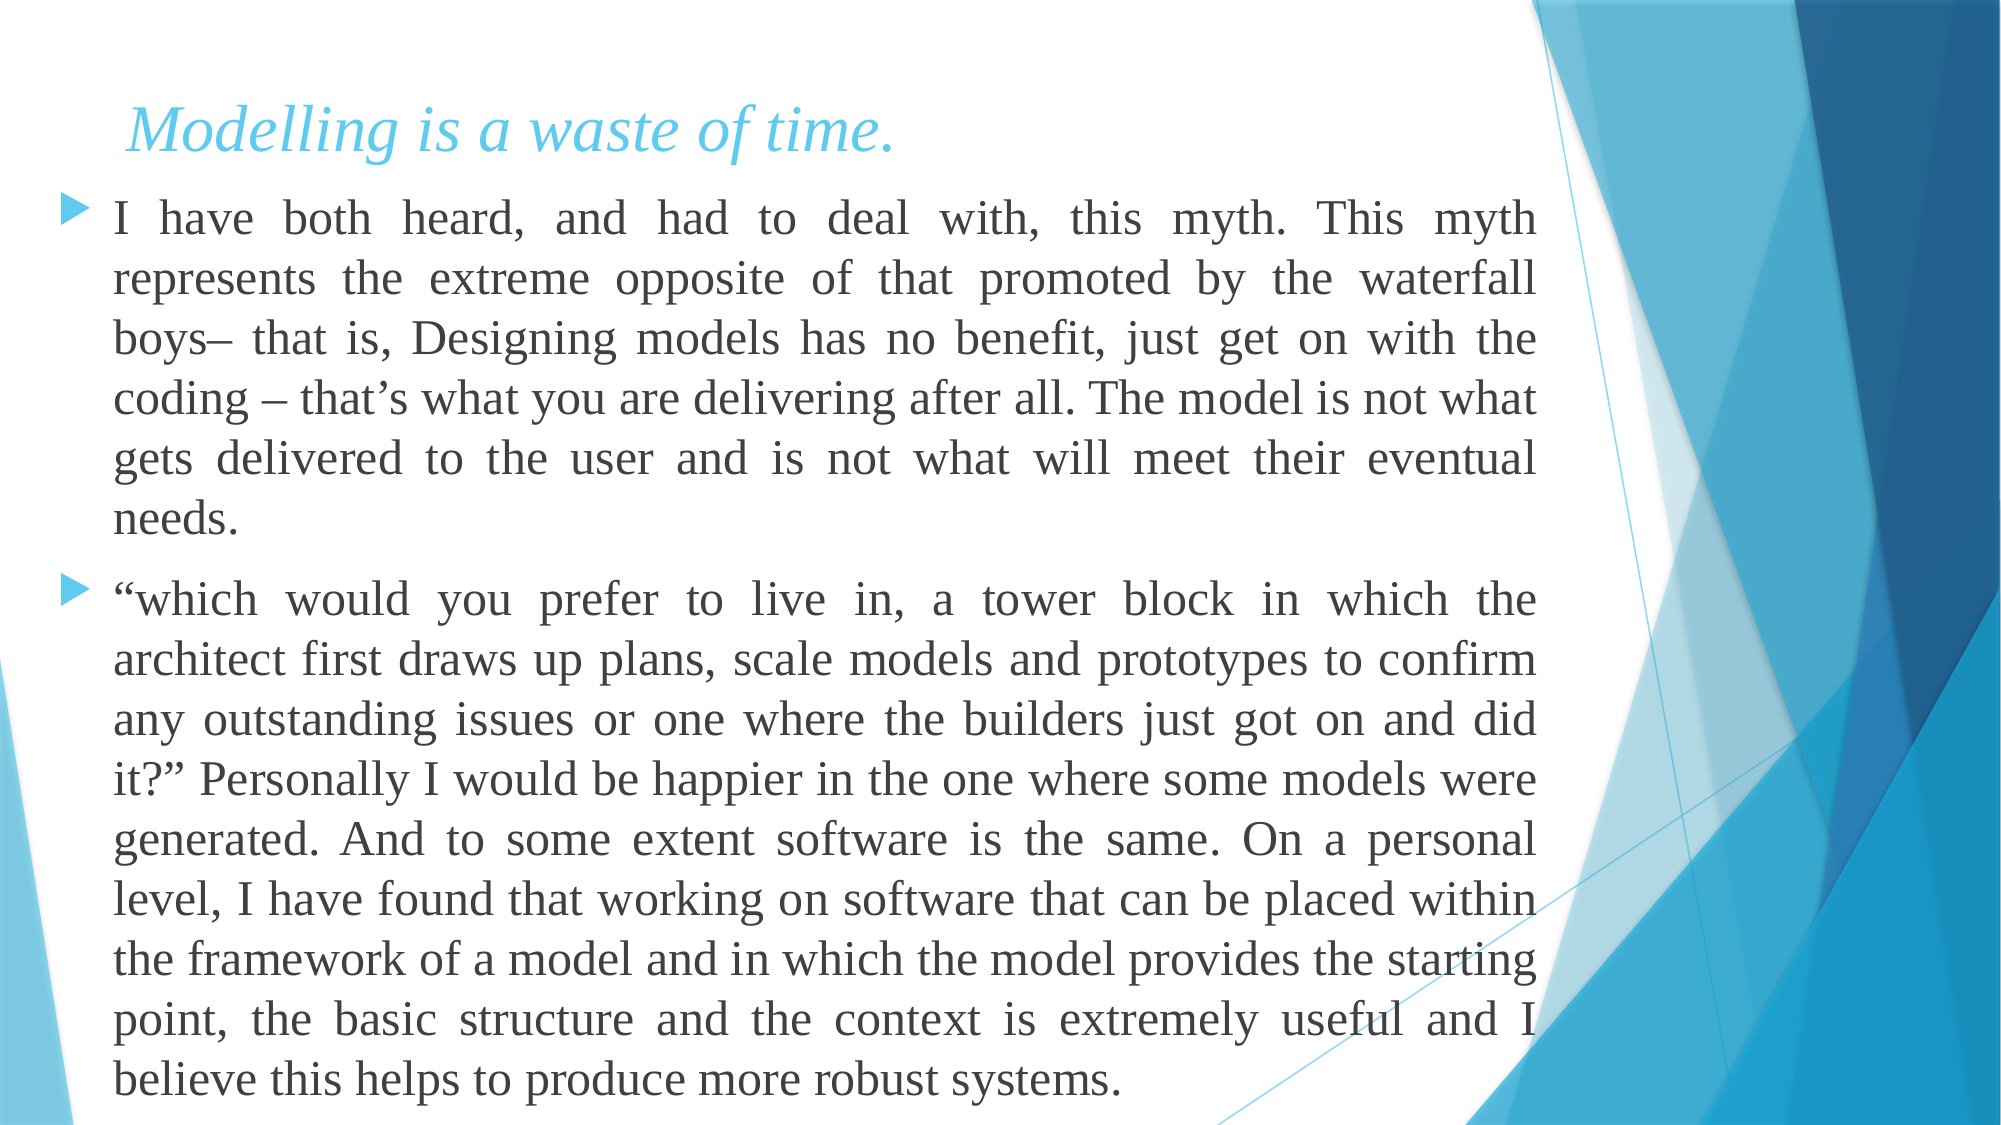

# Modelling is a waste of time.
I have both heard, and had to deal with, this myth. This myth represents the extreme opposite of that promoted by the waterfall boys– that is, Designing models has no benefit, just get on with the coding – that’s what you are delivering after all. The model is not what gets delivered to the user and is not what will meet their eventual needs.
“which would you prefer to live in, a tower block in which the architect first draws up plans, scale models and prototypes to confirm any outstanding issues or one where the builders just got on and did it?” Personally I would be happier in the one where some models were generated. And to some extent software is the same. On a personal level, I have found that working on software that can be placed within the framework of a model and in which the model provides the starting point, the basic structure and the context is extremely useful and I believe this helps to produce more robust systems.